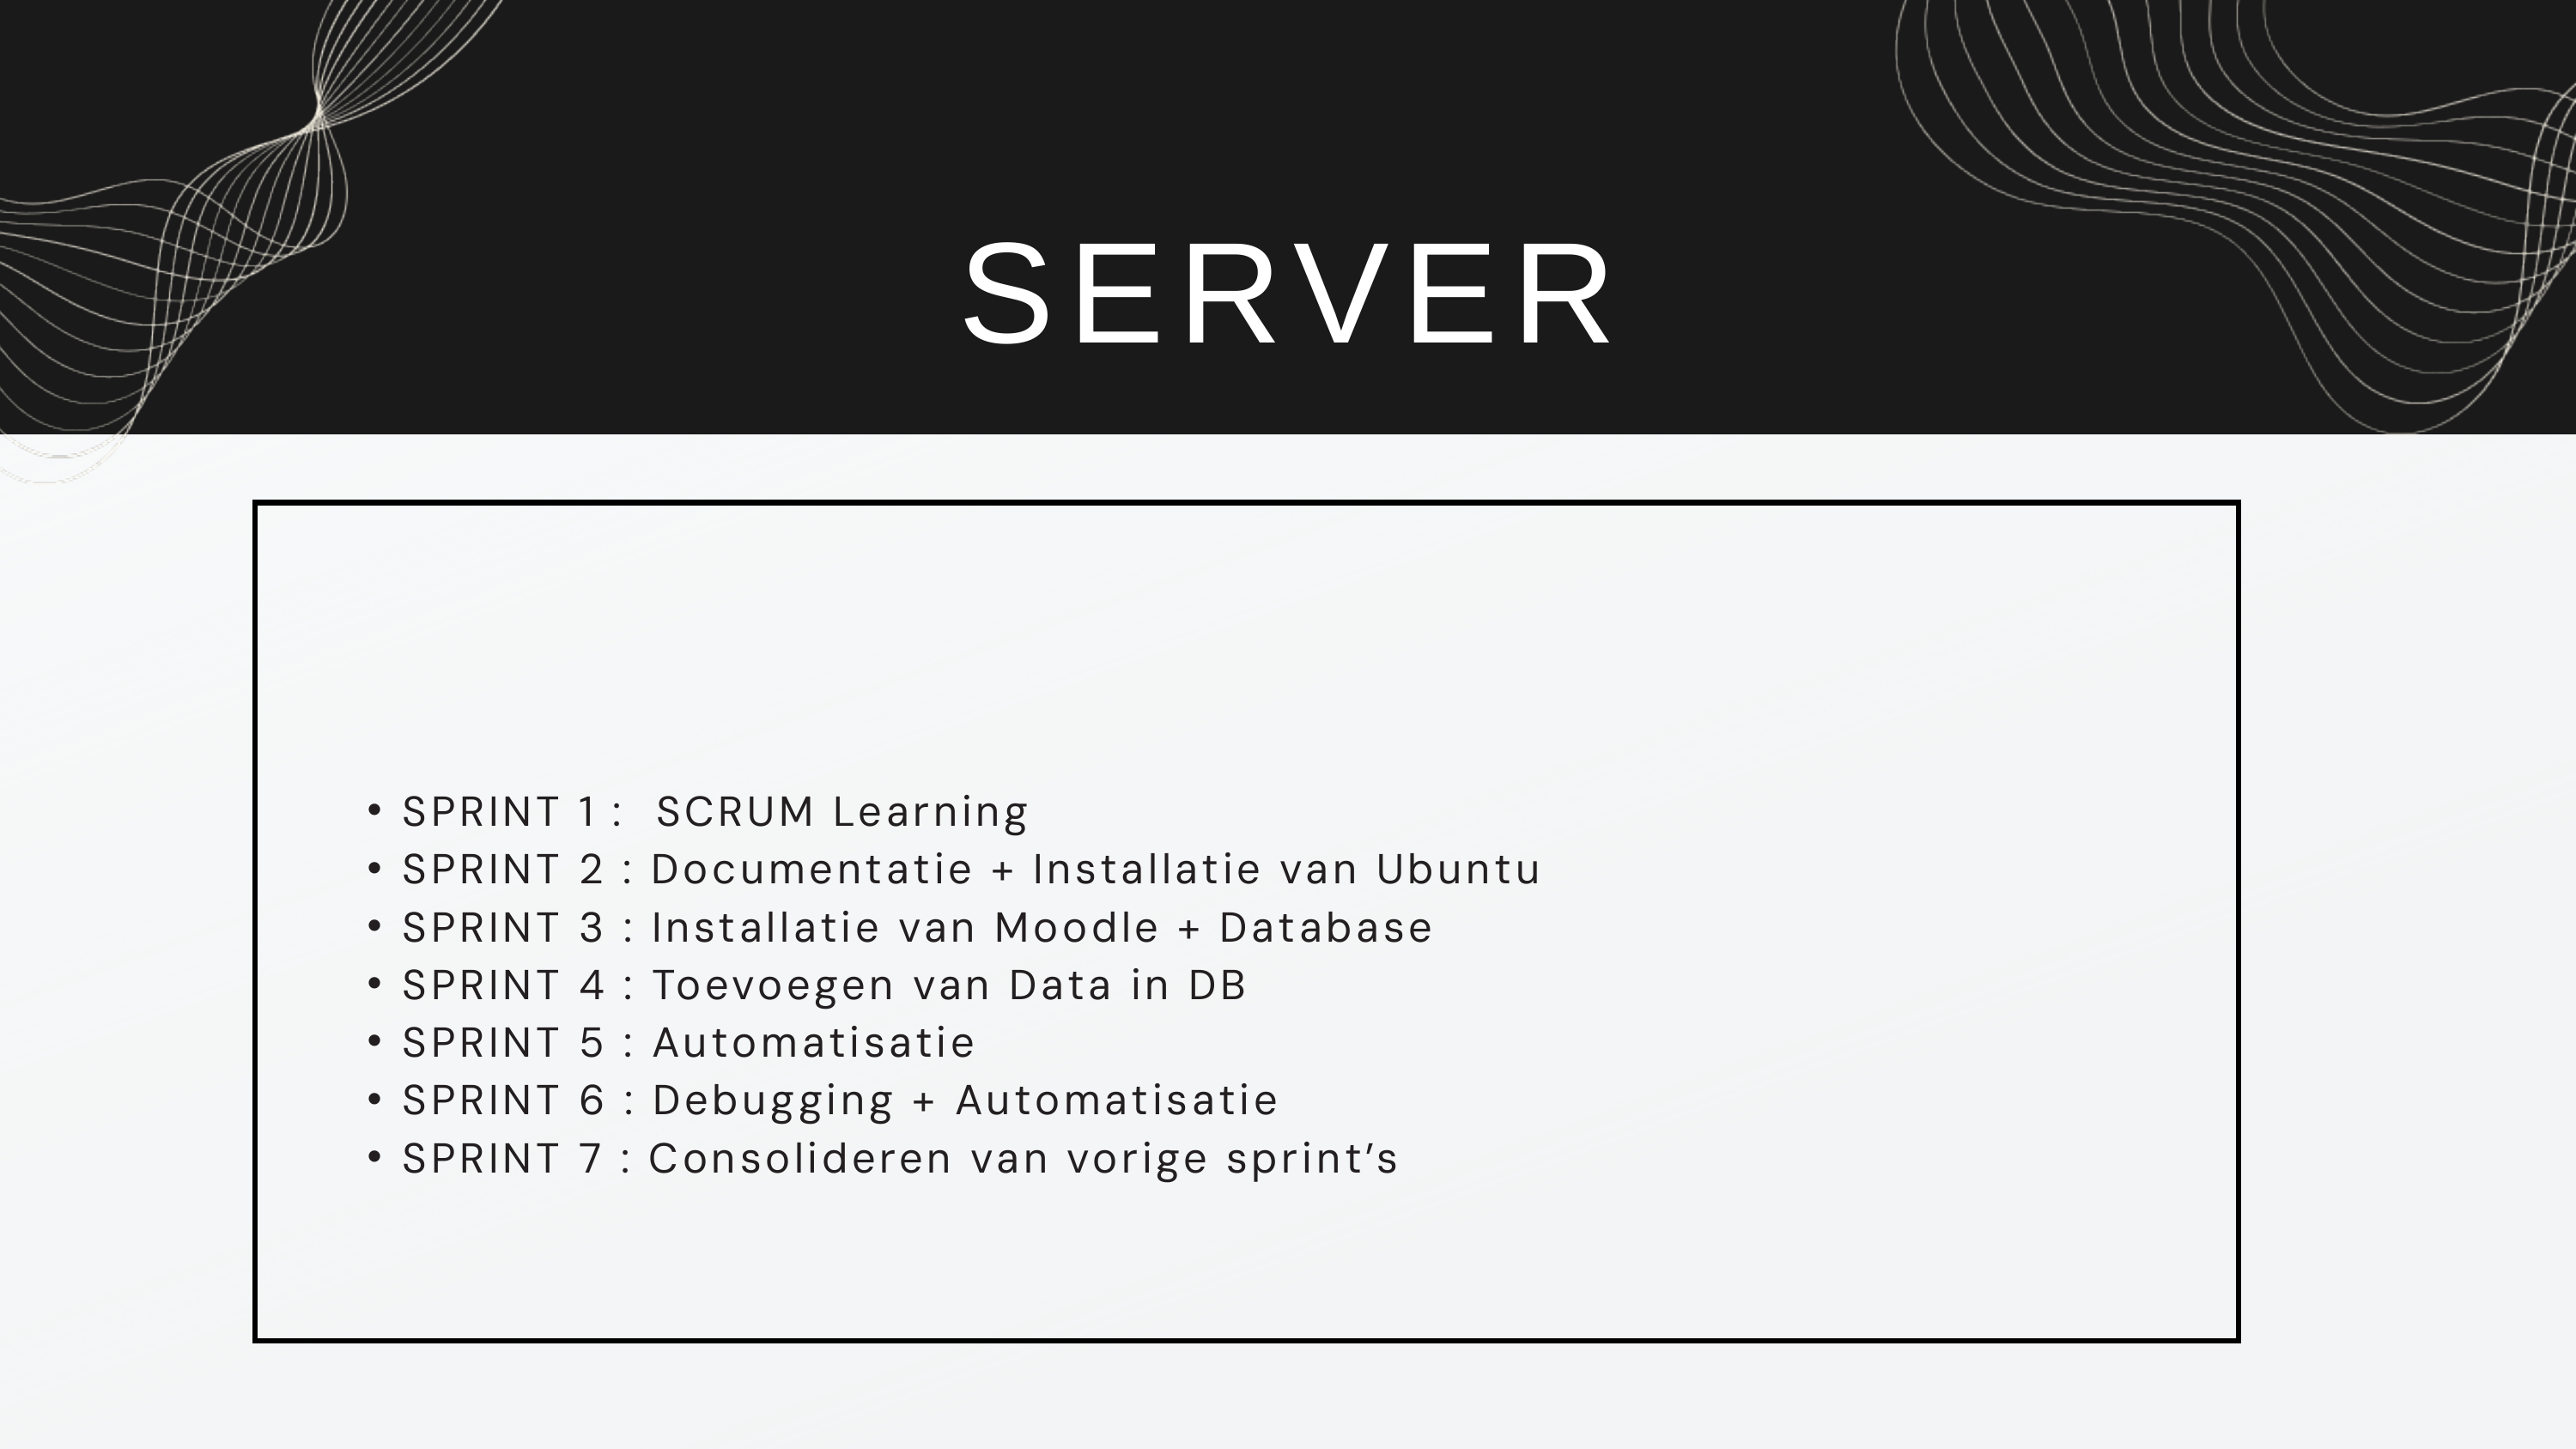

SERVER

SPRINT 1 :  SCRUM Learning
SPRINT 2 : Documentatie + Installatie van Ubuntu
SPRINT 3 : Installatie van Moodle + Database
SPRINT 4 : Toevoegen van Data in DB
SPRINT 5 : Automatisatie
SPRINT 6 : Debugging + Automatisatie
SPRINT 7 : Consolideren van vorige sprint’s